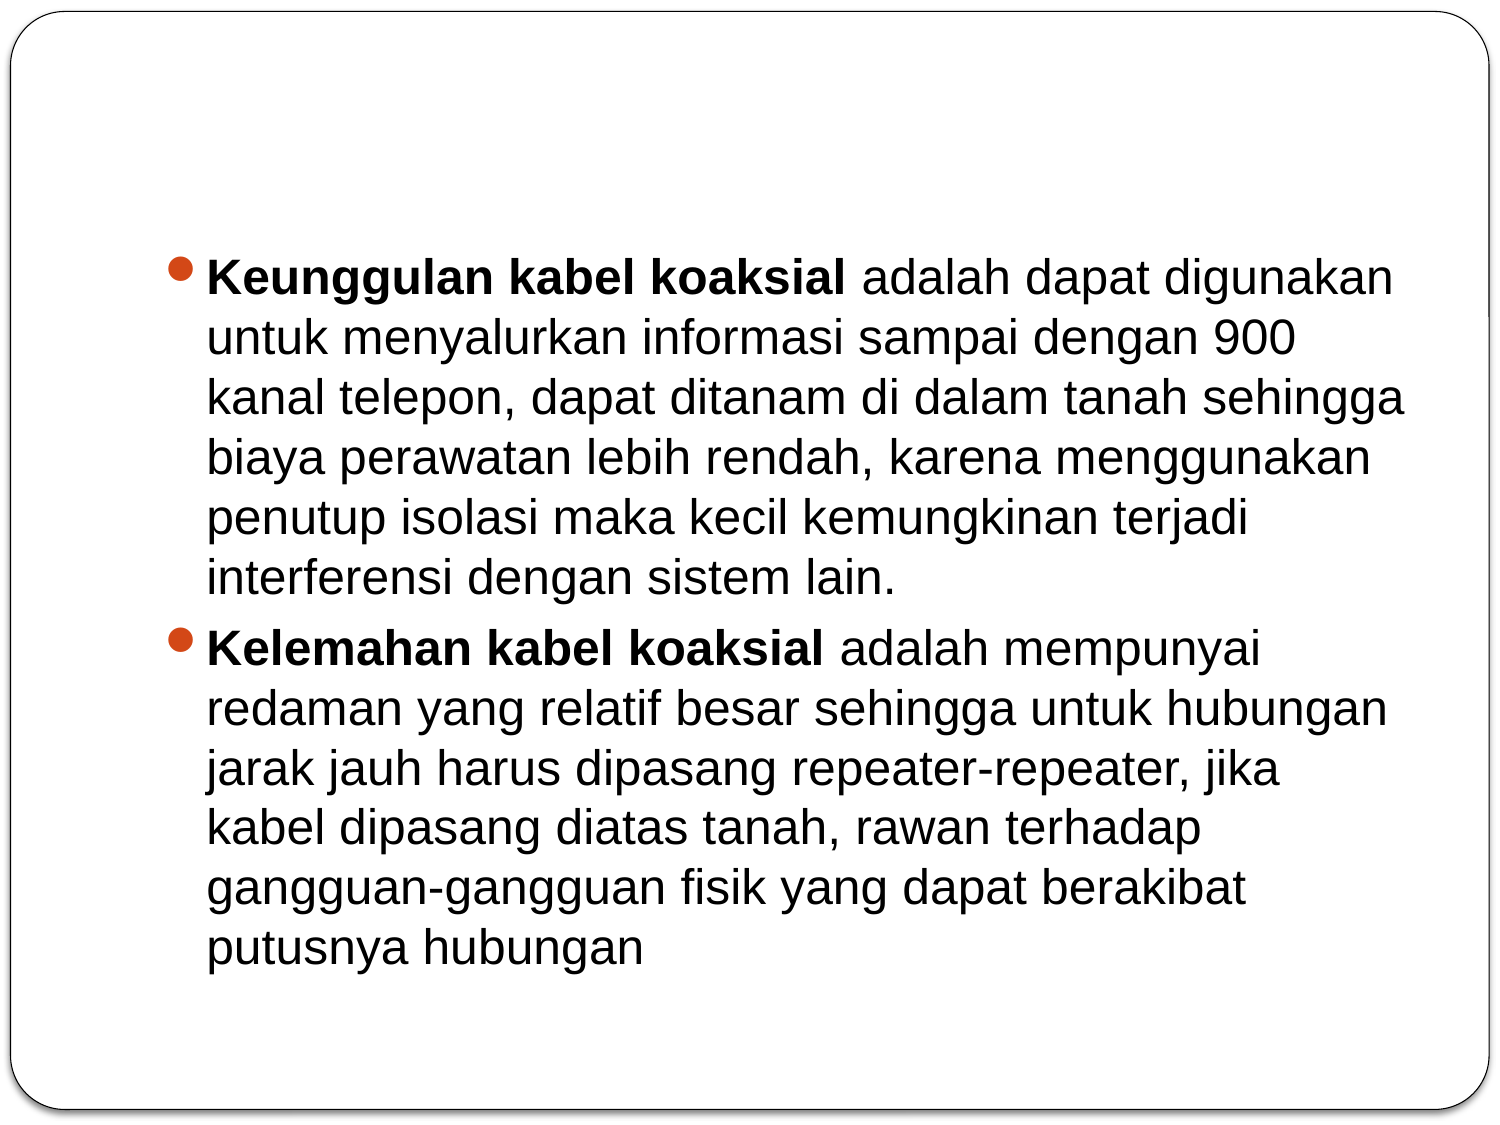

#
Keunggulan kabel koaksial adalah dapat digunakan untuk menyalurkan informasi sampai dengan 900 kanal telepon, dapat ditanam di dalam tanah sehingga biaya perawatan lebih rendah, karena menggunakan penutup isolasi maka kecil kemungkinan terjadi interferensi dengan sistem lain.
Kelemahan kabel koaksial adalah mempunyai redaman yang relatif besar sehingga untuk hubungan jarak jauh harus dipasang repeater-repeater, jika kabel dipasang diatas tanah, rawan terhadap gangguan-gangguan fisik yang dapat berakibat putusnya hubungan